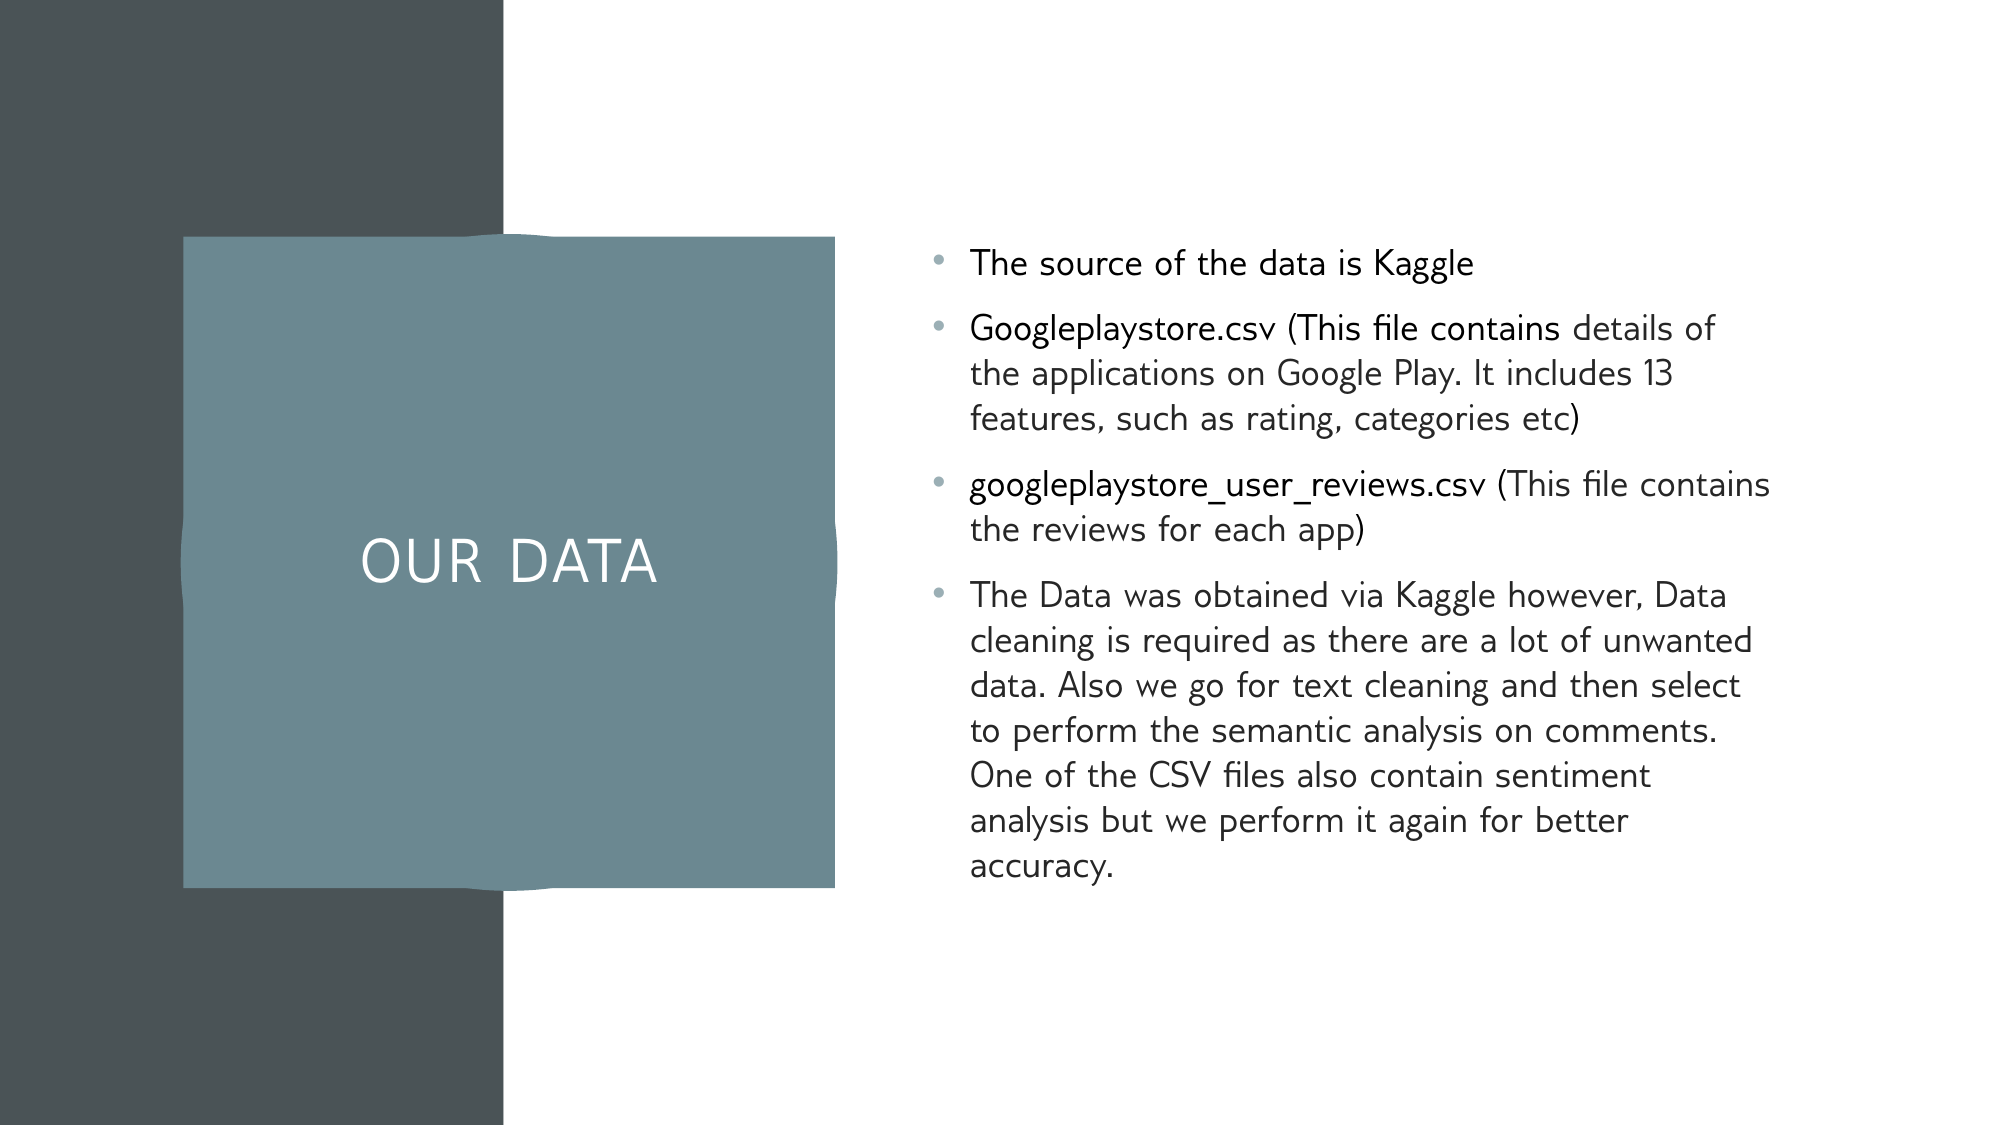

The source of the data is Kaggle
Googleplaystore.csv (This file contains details of the applications on Google Play. It includes 13 features, such as rating, categories etc)
googleplaystore_user_reviews.csv (This file contains the reviews for each app)
The Data was obtained via Kaggle however, Data cleaning is required as there are a lot of unwanted data. Also we go for text cleaning and then select to perform the semantic analysis on comments. One of the CSV files also contain sentiment analysis but we perform it again for better accuracy.

# Our Data